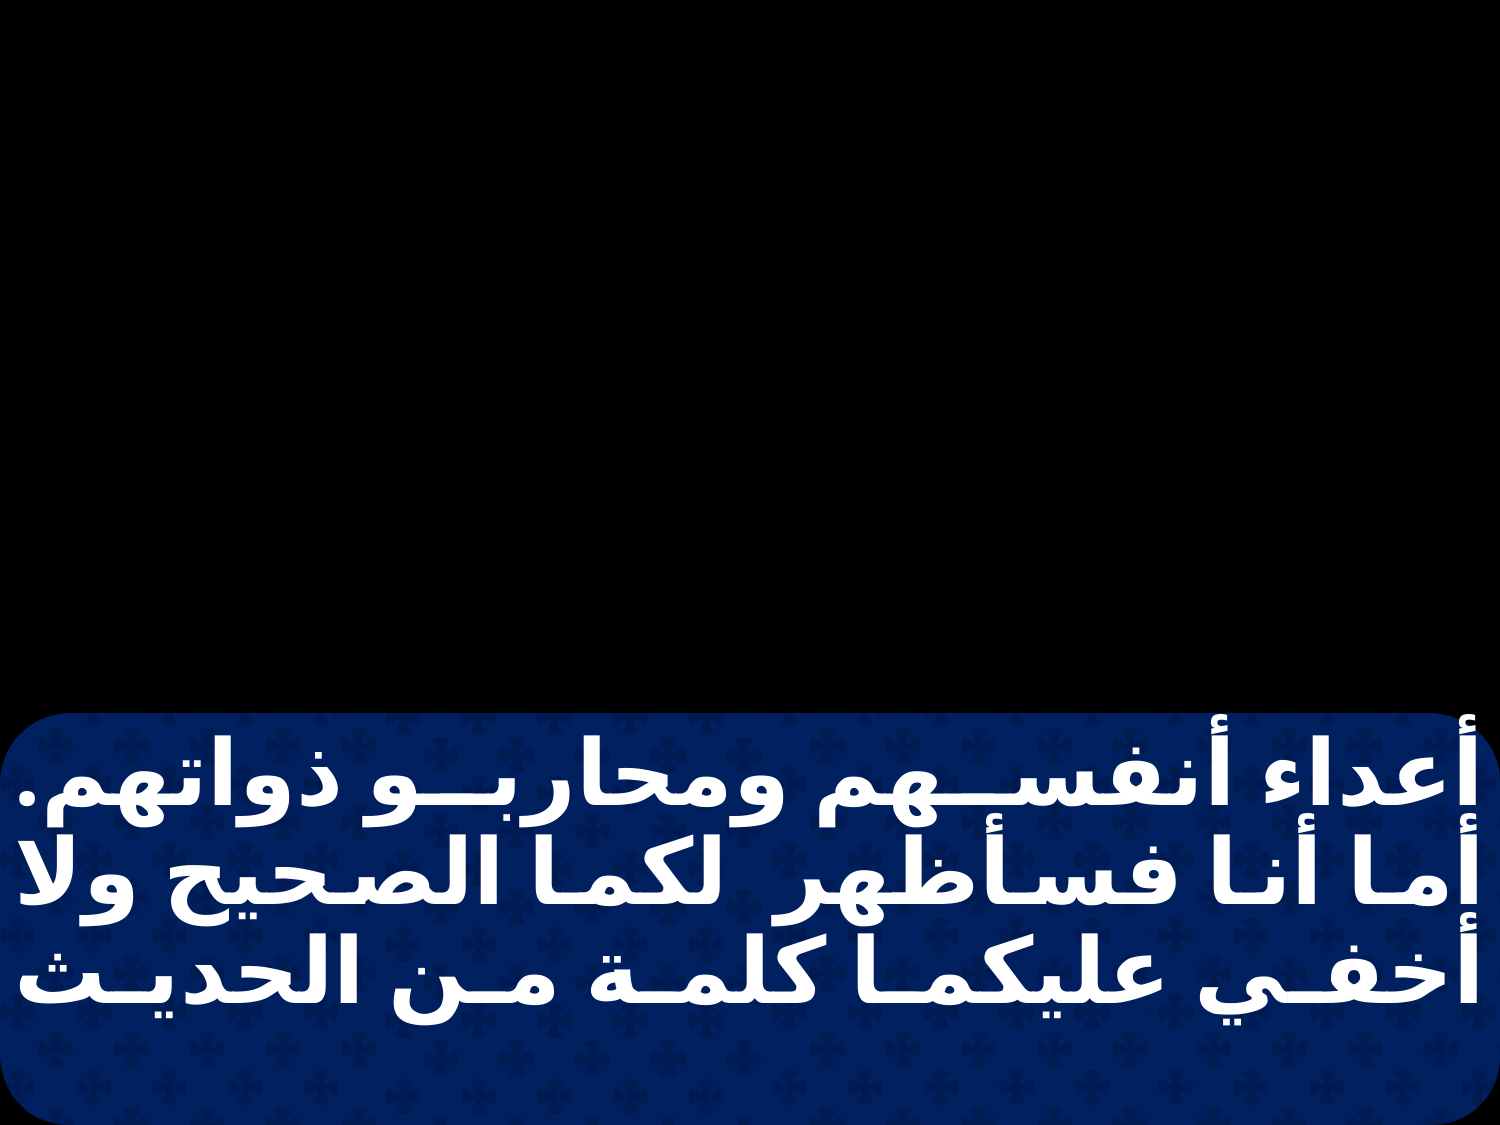

أعداء أنفسهم ومحاربو ذواتهم. أما أنا فسأظهر  لكما الصحيح ولا أخفي عليكما كلمة من الحديث